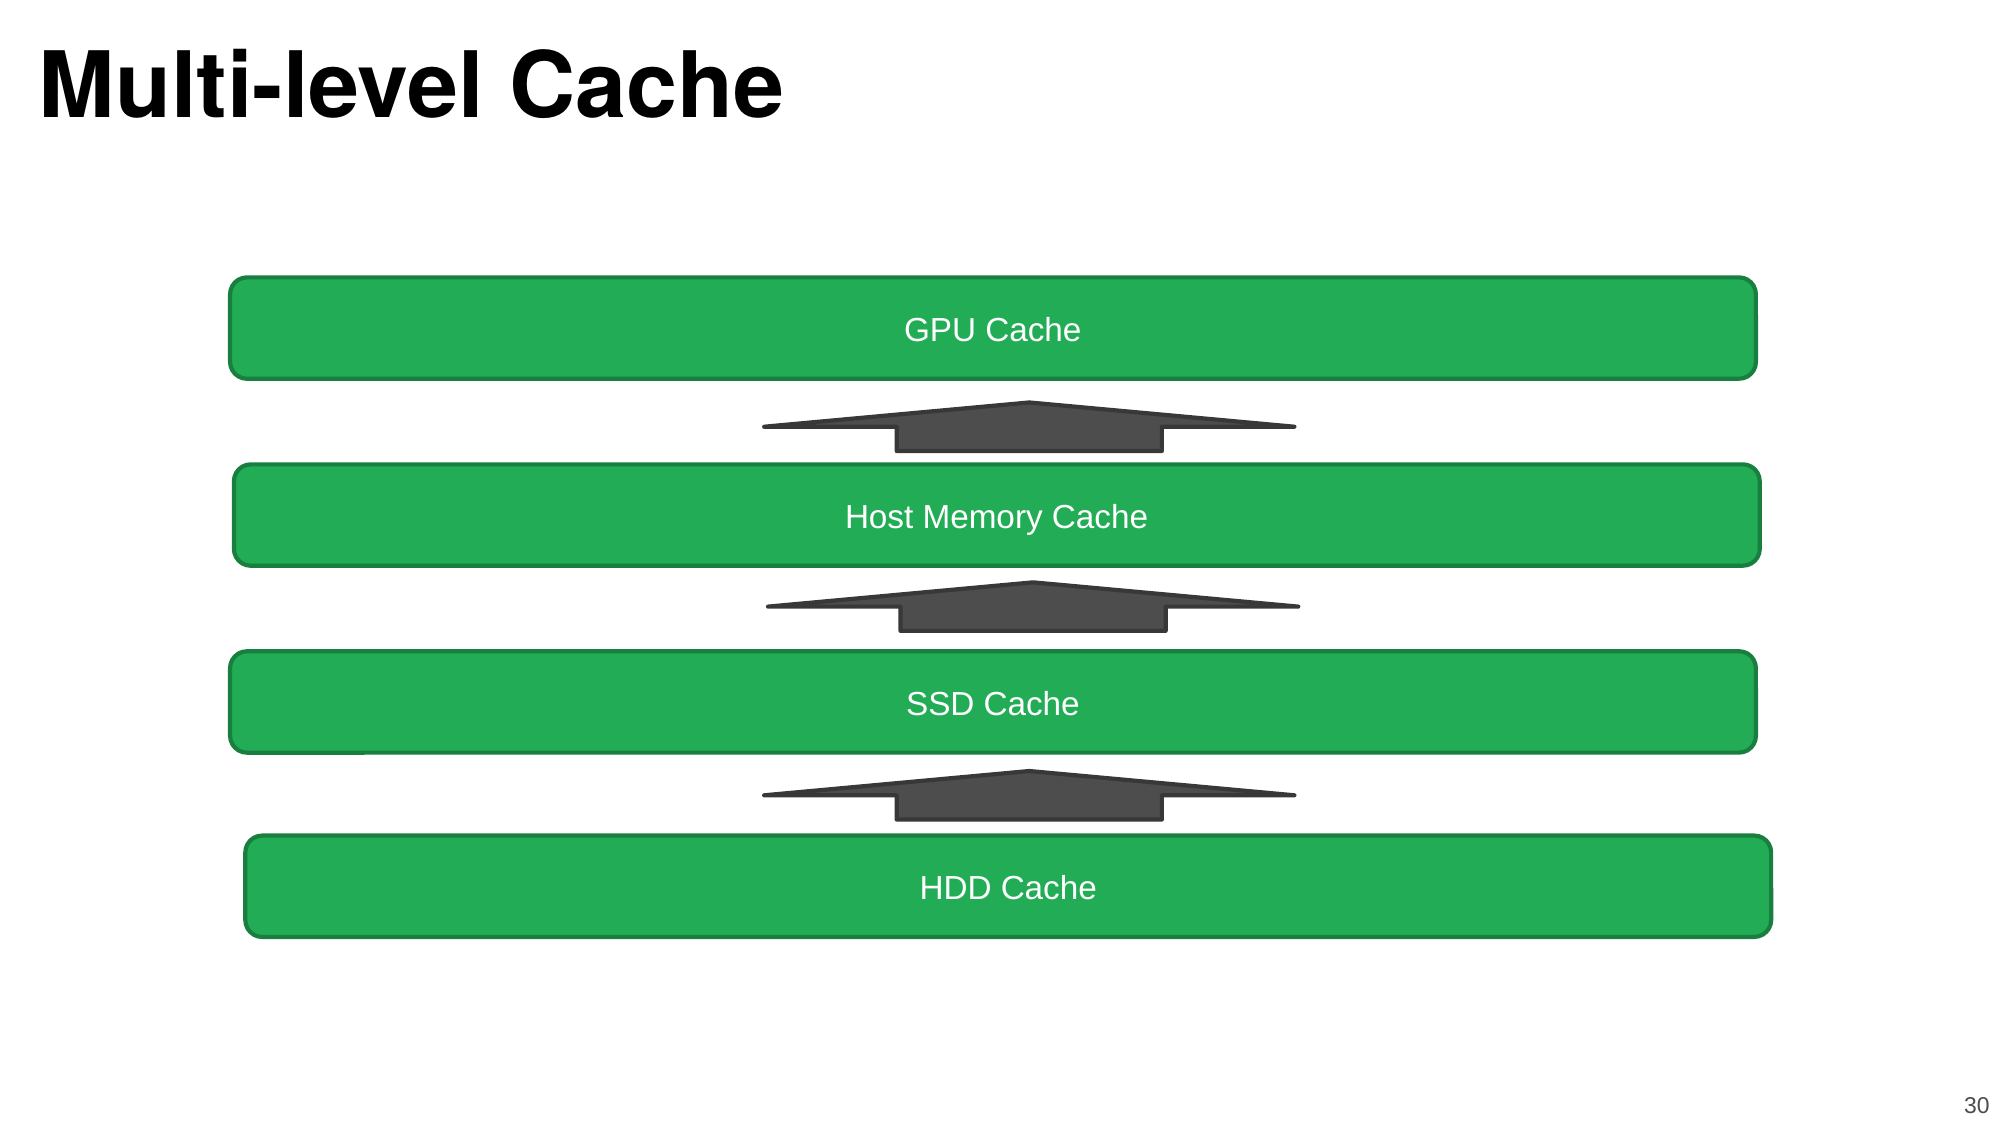

# Multi-level Cache
GPU Cache

Host Memory Cache

SSD Cache

HDD Cache
30